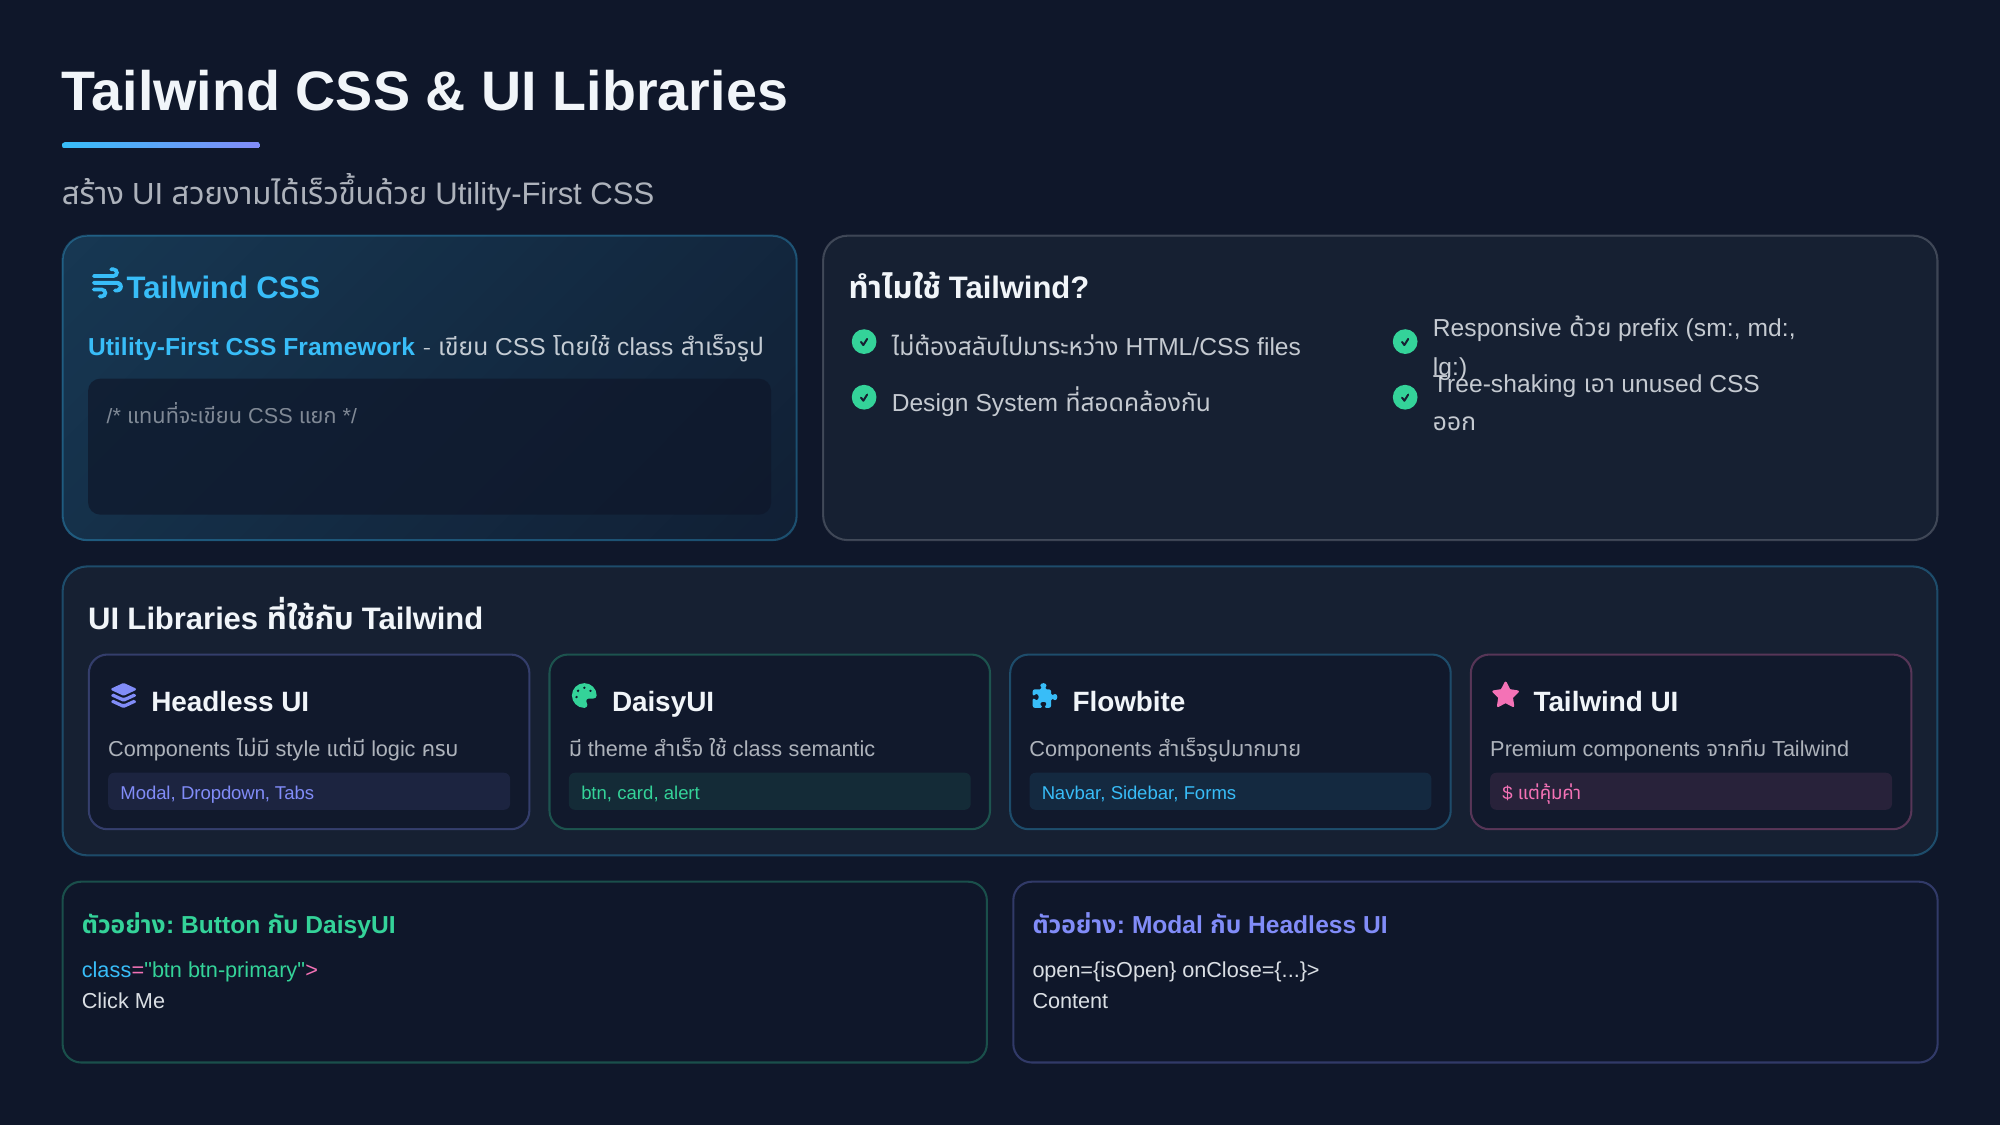

Tailwind CSS & UI Libraries

สร้าง UI สวยงามได้เร็วขึ้นด้วย Utility-First CSS

Tailwind CSS
ทำไมใช้ Tailwind?

Utility-First CSS Framework - เขียน CSS โดยใช้ class สำเร็จรูป
ไม่ต้องสลับไปมาระหว่าง HTML/CSS files
Responsive ด้วย prefix (sm:, md:, lg:)

Design System ที่สอดคล้องกัน
Tree-shaking เอา unused CSS ออก

/* แทนที่จะเขียน CSS แยก */

UI Libraries ที่ใช้กับ Tailwind

Headless UI
DaisyUI
Flowbite
Tailwind UI

Components ไม่มี style แต่มี logic ครบ
มี theme สำเร็จ ใช้ class semantic
Components สำเร็จรูปมากมาย
Premium components จากทีม Tailwind

Modal, Dropdown, Tabs

btn, card, alert

Navbar, Sidebar, Forms

$ แต่คุ้มค่า

ตัวอย่าง: Button กับ DaisyUI
ตัวอย่าง: Modal กับ Headless UI
class="btn btn-primary">
open={isOpen} onClose={...}>
Click Me
Content